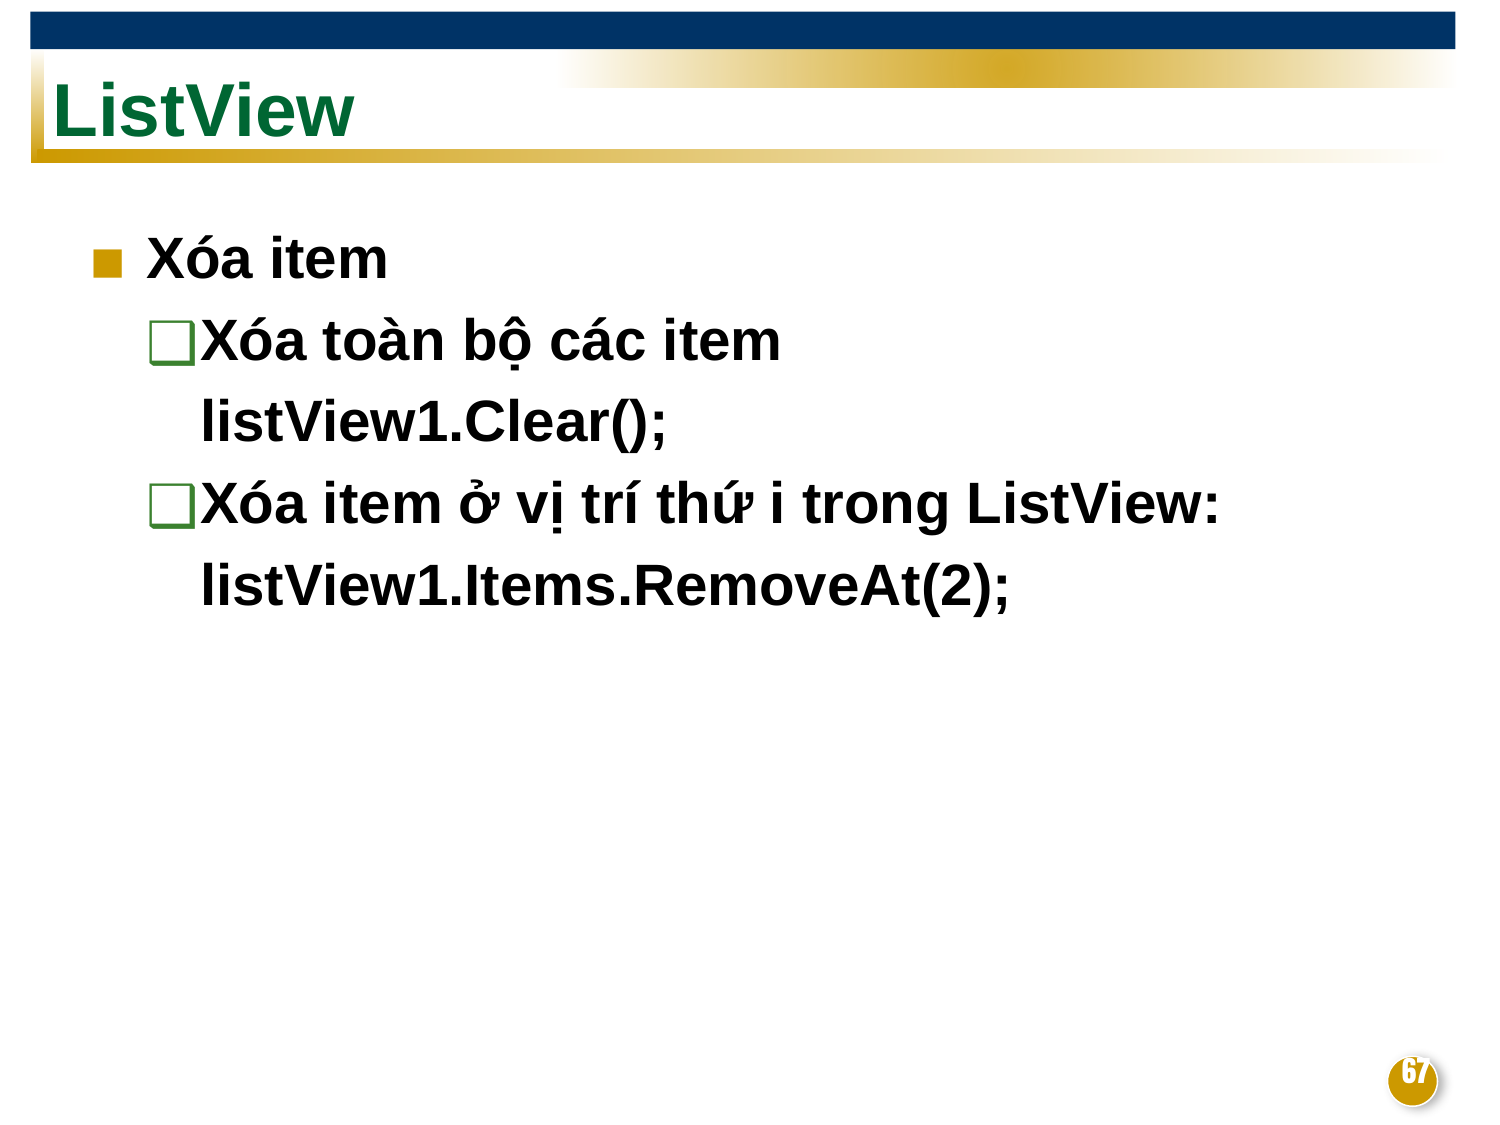

# ListView
Xóa item
Xóa toàn bộ các item
	listView1.Clear();
Xóa item ở vị trí thứ i trong ListView:
	listView1.Items.RemoveAt(2);
67